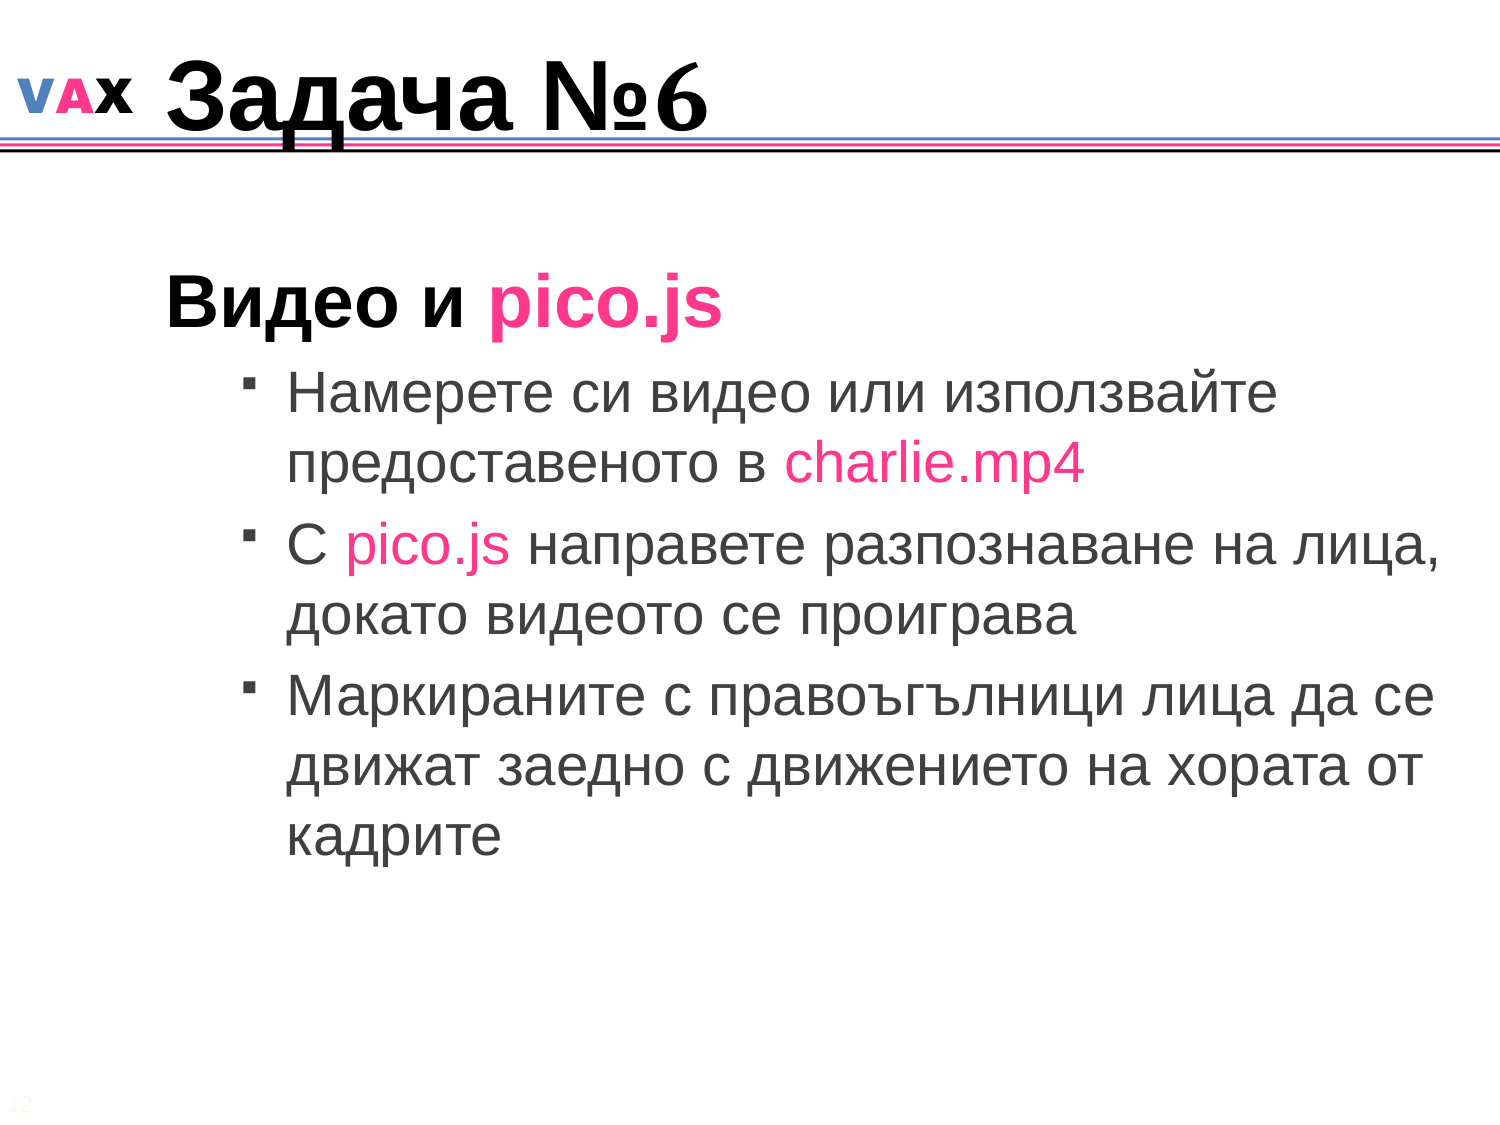

# Задача №6
Видео и pico.js
Намерете си видео или използвайте предоставеното в charlie.mp4
С pico.js направете разпознаване на лица, докато видеото се проиграва
Маркираните с правоъгълници лица да се движат заедно с движението на хората от кадрите